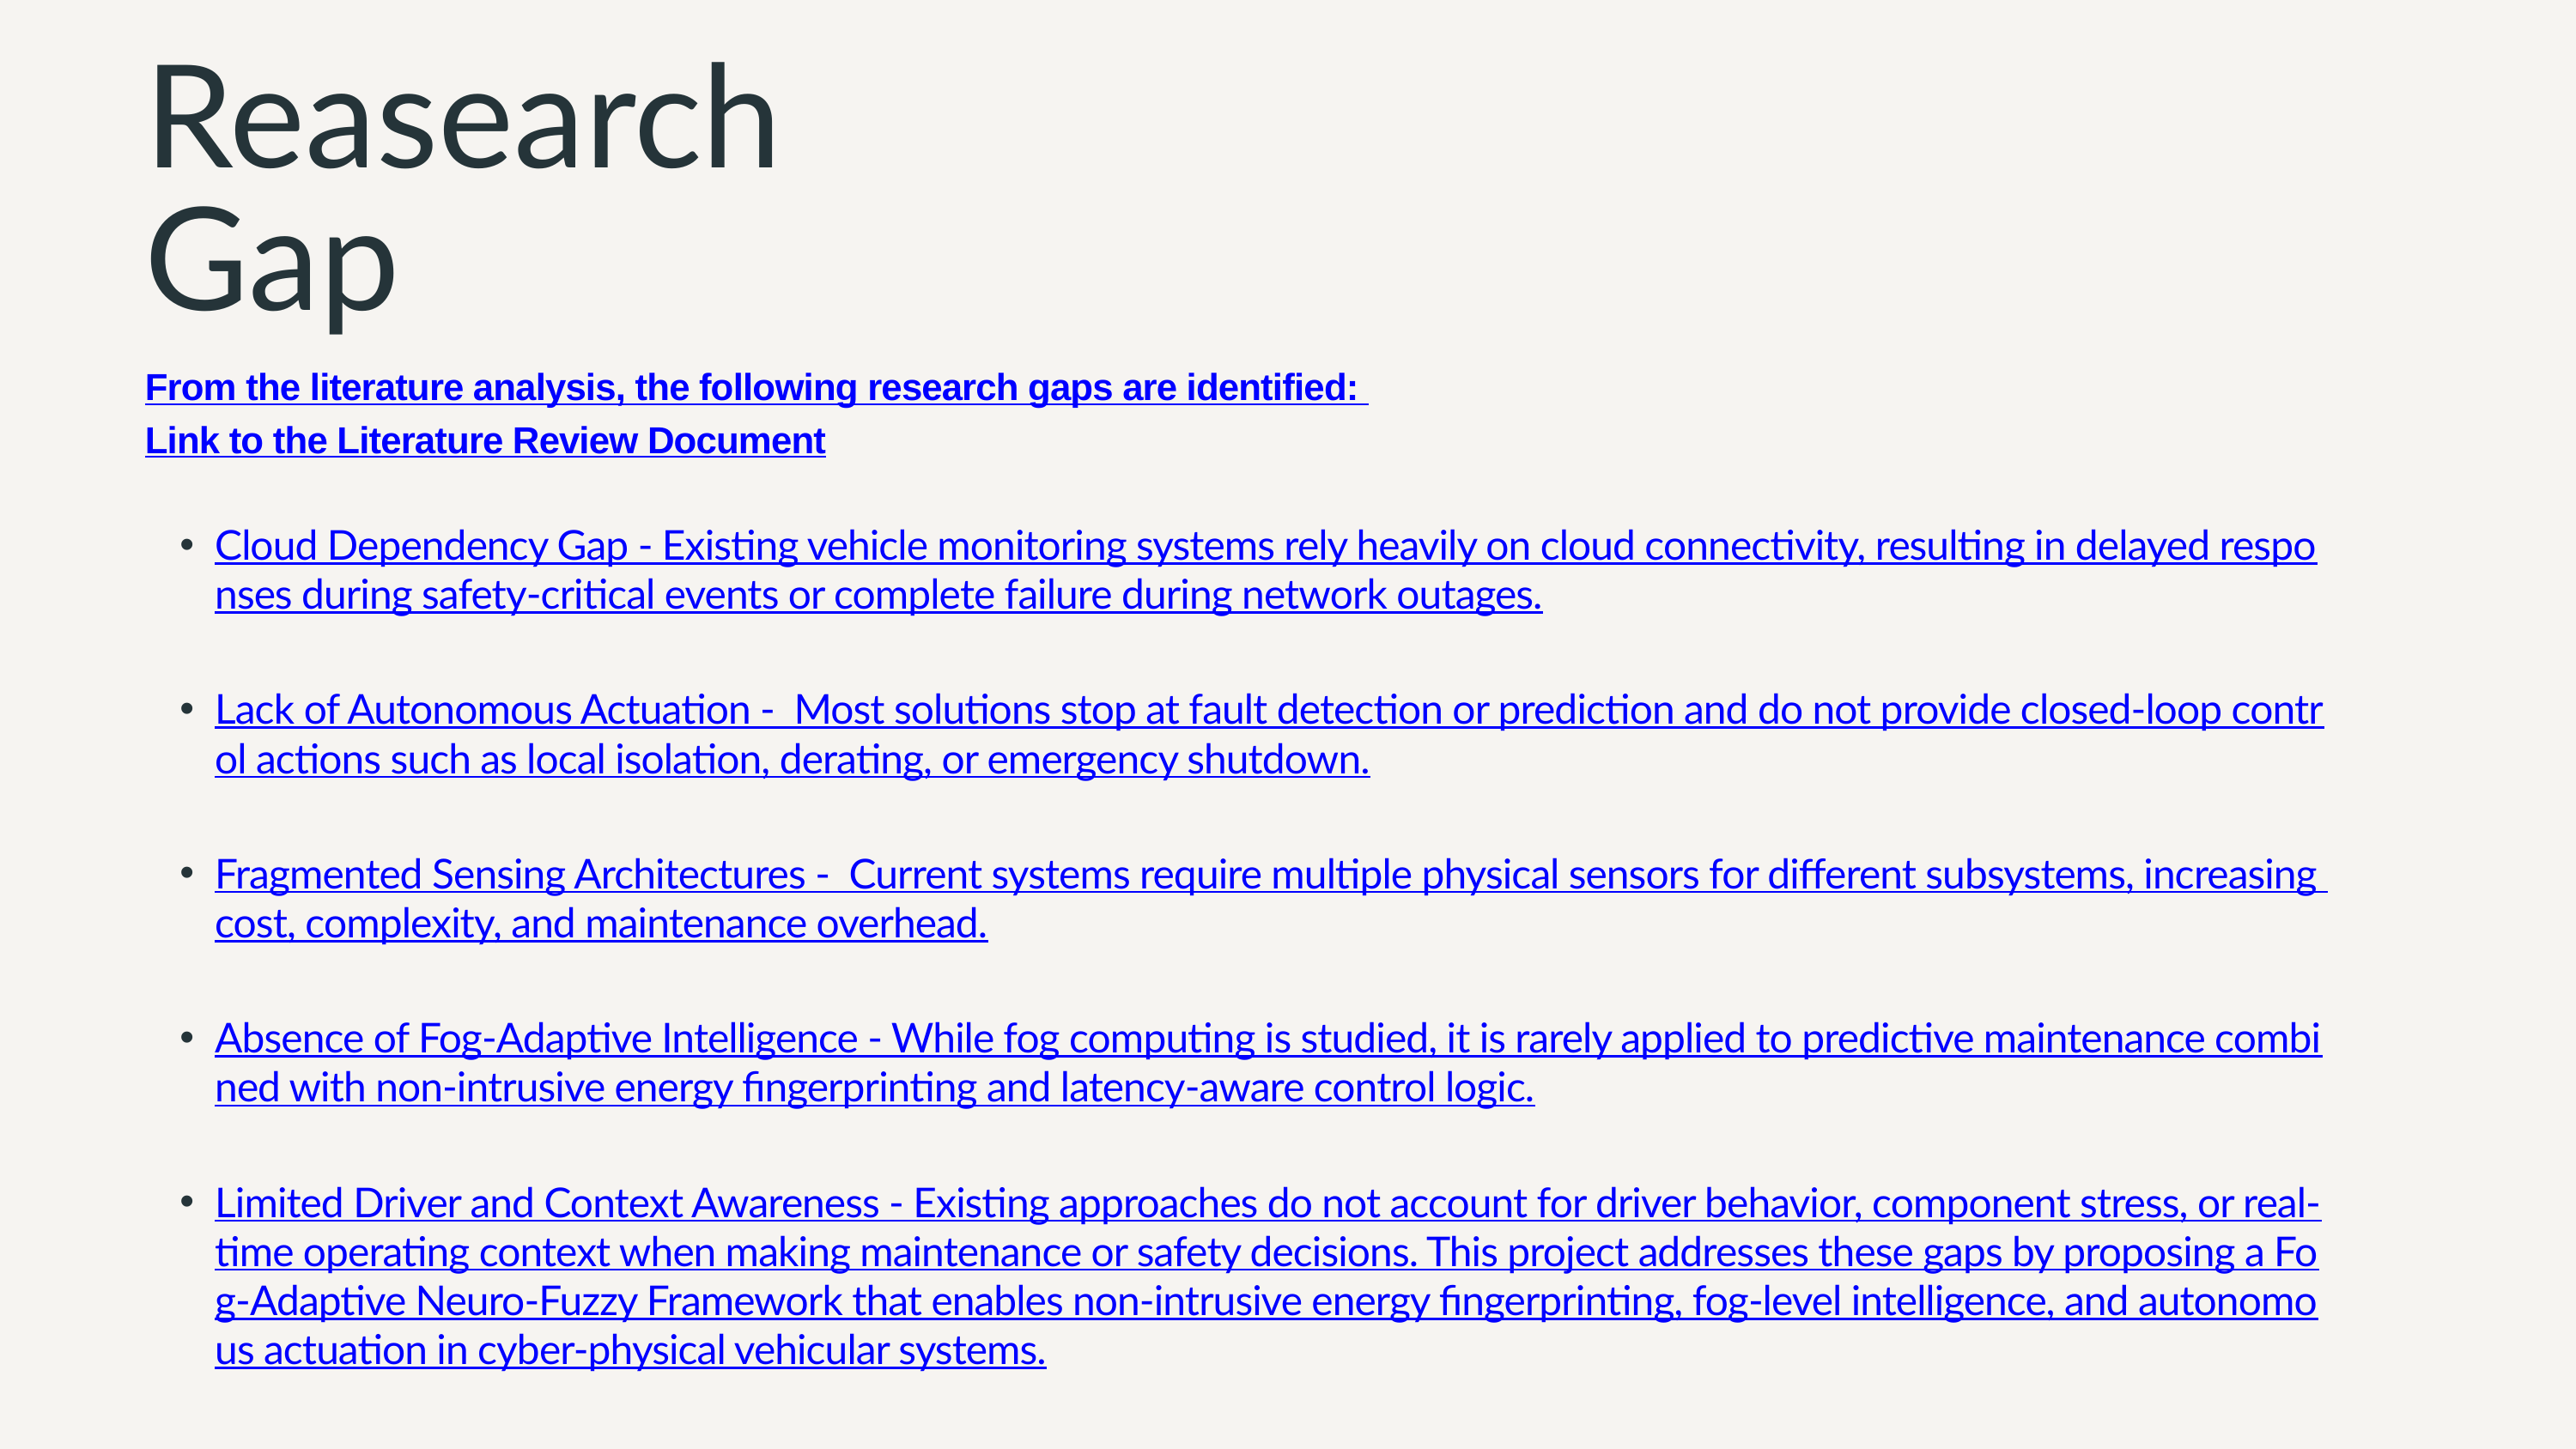

Reasearch Gap
From the literature analysis, the following research gaps are identified:
Link to the Literature Review Document

Cloud Dependency Gap - Existing vehicle monitoring systems rely heavily on cloud connectivity, resulting in delayed responses during safety-critical events or complete failure during network outages.

Lack of Autonomous Actuation -  Most solutions stop at fault detection or prediction and do not provide closed-loop control actions such as local isolation, derating, or emergency shutdown.

Fragmented Sensing Architectures -  Current systems require multiple physical sensors for different subsystems, increasing cost, complexity, and maintenance overhead.

Absence of Fog-Adaptive Intelligence - While fog computing is studied, it is rarely applied to predictive maintenance combined with non-intrusive energy fingerprinting and latency-aware control logic.

Limited Driver and Context Awareness - Existing approaches do not account for driver behavior, component stress, or real-time operating context when making maintenance or safety decisions. This project addresses these gaps by proposing a Fog-Adaptive Neuro-Fuzzy Framework that enables non-intrusive energy fingerprinting, fog-level intelligence, and autonomous actuation in cyber-physical vehicular systems.